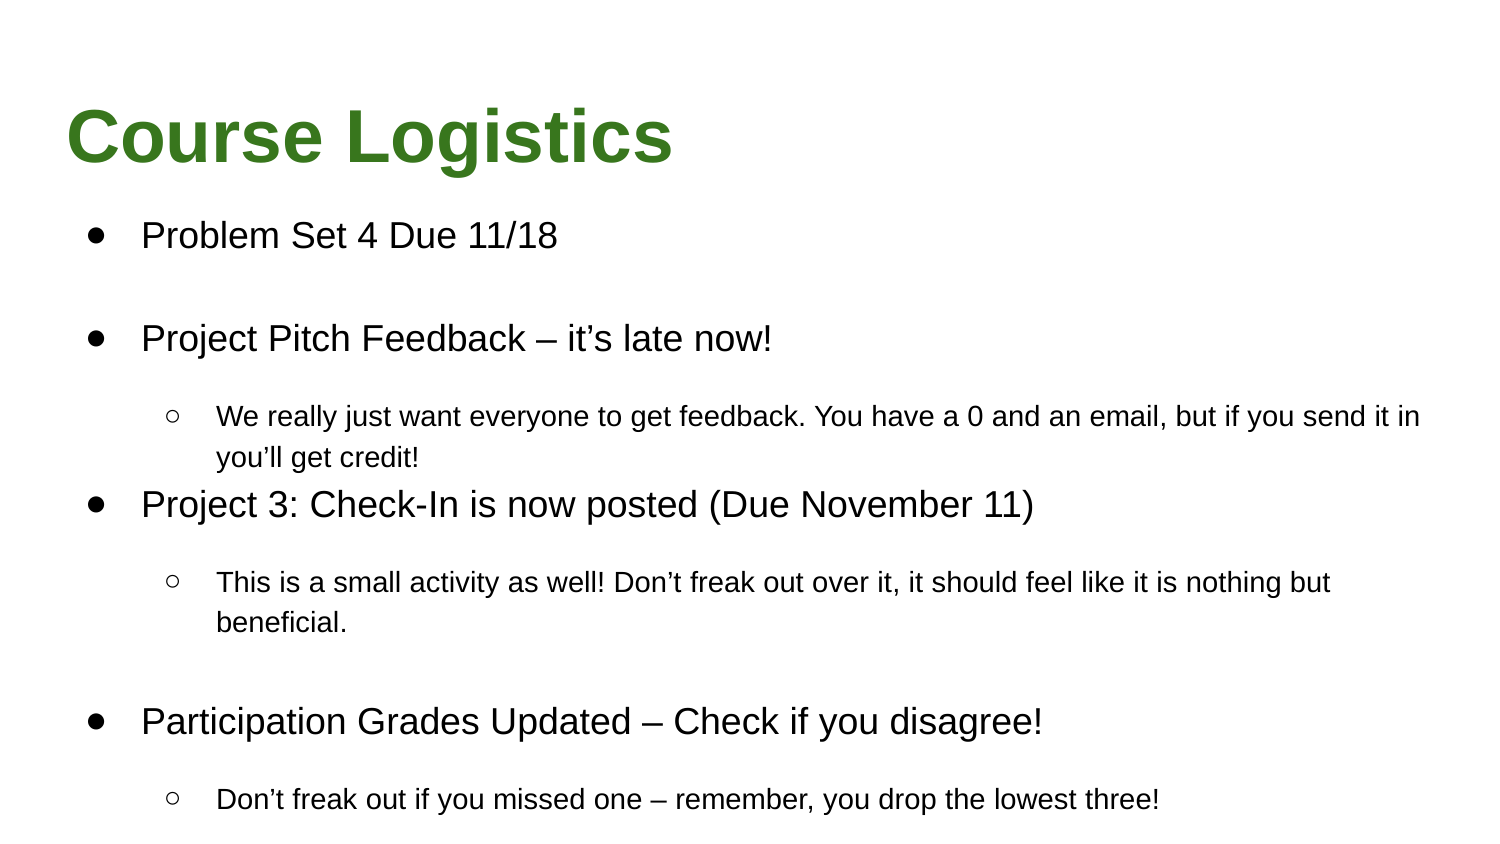

# Course Logistics
Problem Set 4 Due 11/18

Project Pitch Feedback – it’s late now!
We really just want everyone to get feedback. You have a 0 and an email, but if you send it in you’ll get credit!
Project 3: Check-In is now posted (Due November 11)
This is a small activity as well! Don’t freak out over it, it should feel like it is nothing but beneficial.

Participation Grades Updated – Check if you disagree!
Don’t freak out if you missed one – remember, you drop the lowest three!